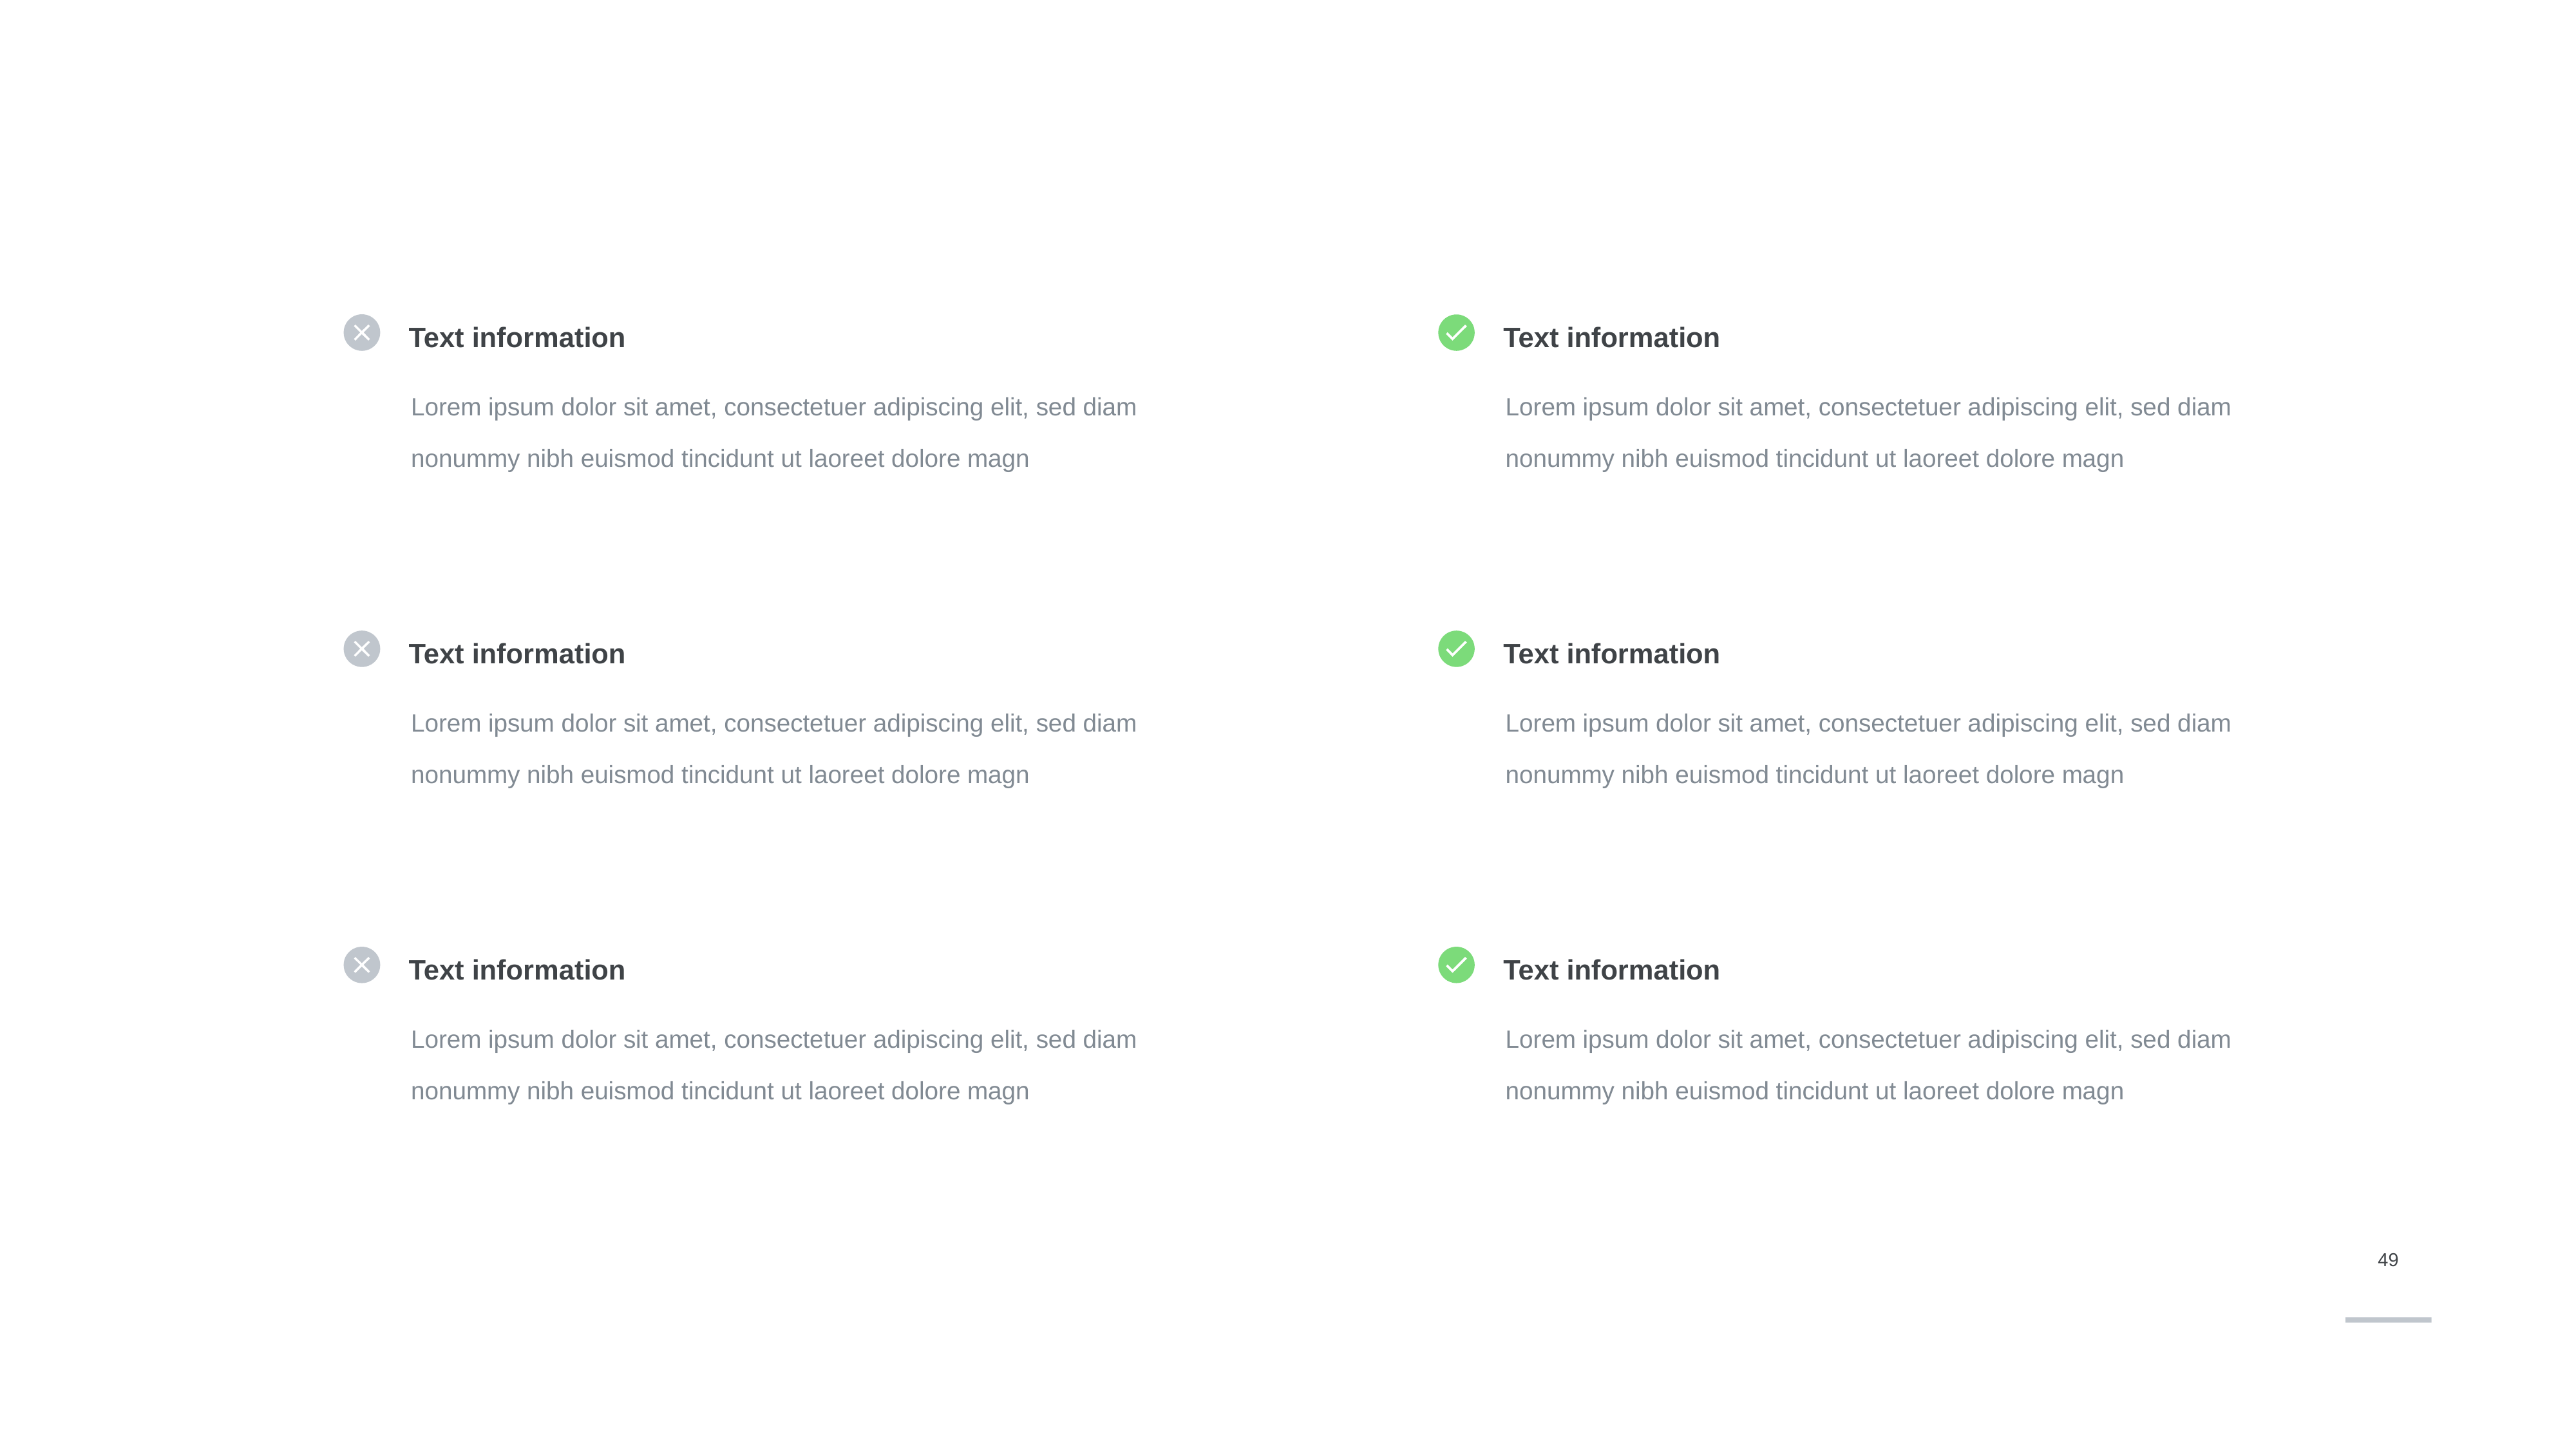

Text information
Text information
Lorem ipsum dolor sit amet, consectetuer adipiscing elit, sed diam nonummy nibh euismod tincidunt ut laoreet dolore magn
Lorem ipsum dolor sit amet, consectetuer adipiscing elit, sed diam nonummy nibh euismod tincidunt ut laoreet dolore magn

Text information
Text information
Lorem ipsum dolor sit amet, consectetuer adipiscing elit, sed diam nonummy nibh euismod tincidunt ut laoreet dolore magn
Lorem ipsum dolor sit amet, consectetuer adipiscing elit, sed diam nonummy nibh euismod tincidunt ut laoreet dolore magn

Text information
Text information
Lorem ipsum dolor sit amet, consectetuer adipiscing elit, sed diam nonummy nibh euismod tincidunt ut laoreet dolore magn
Lorem ipsum dolor sit amet, consectetuer adipiscing elit, sed diam nonummy nibh euismod tincidunt ut laoreet dolore magn
49